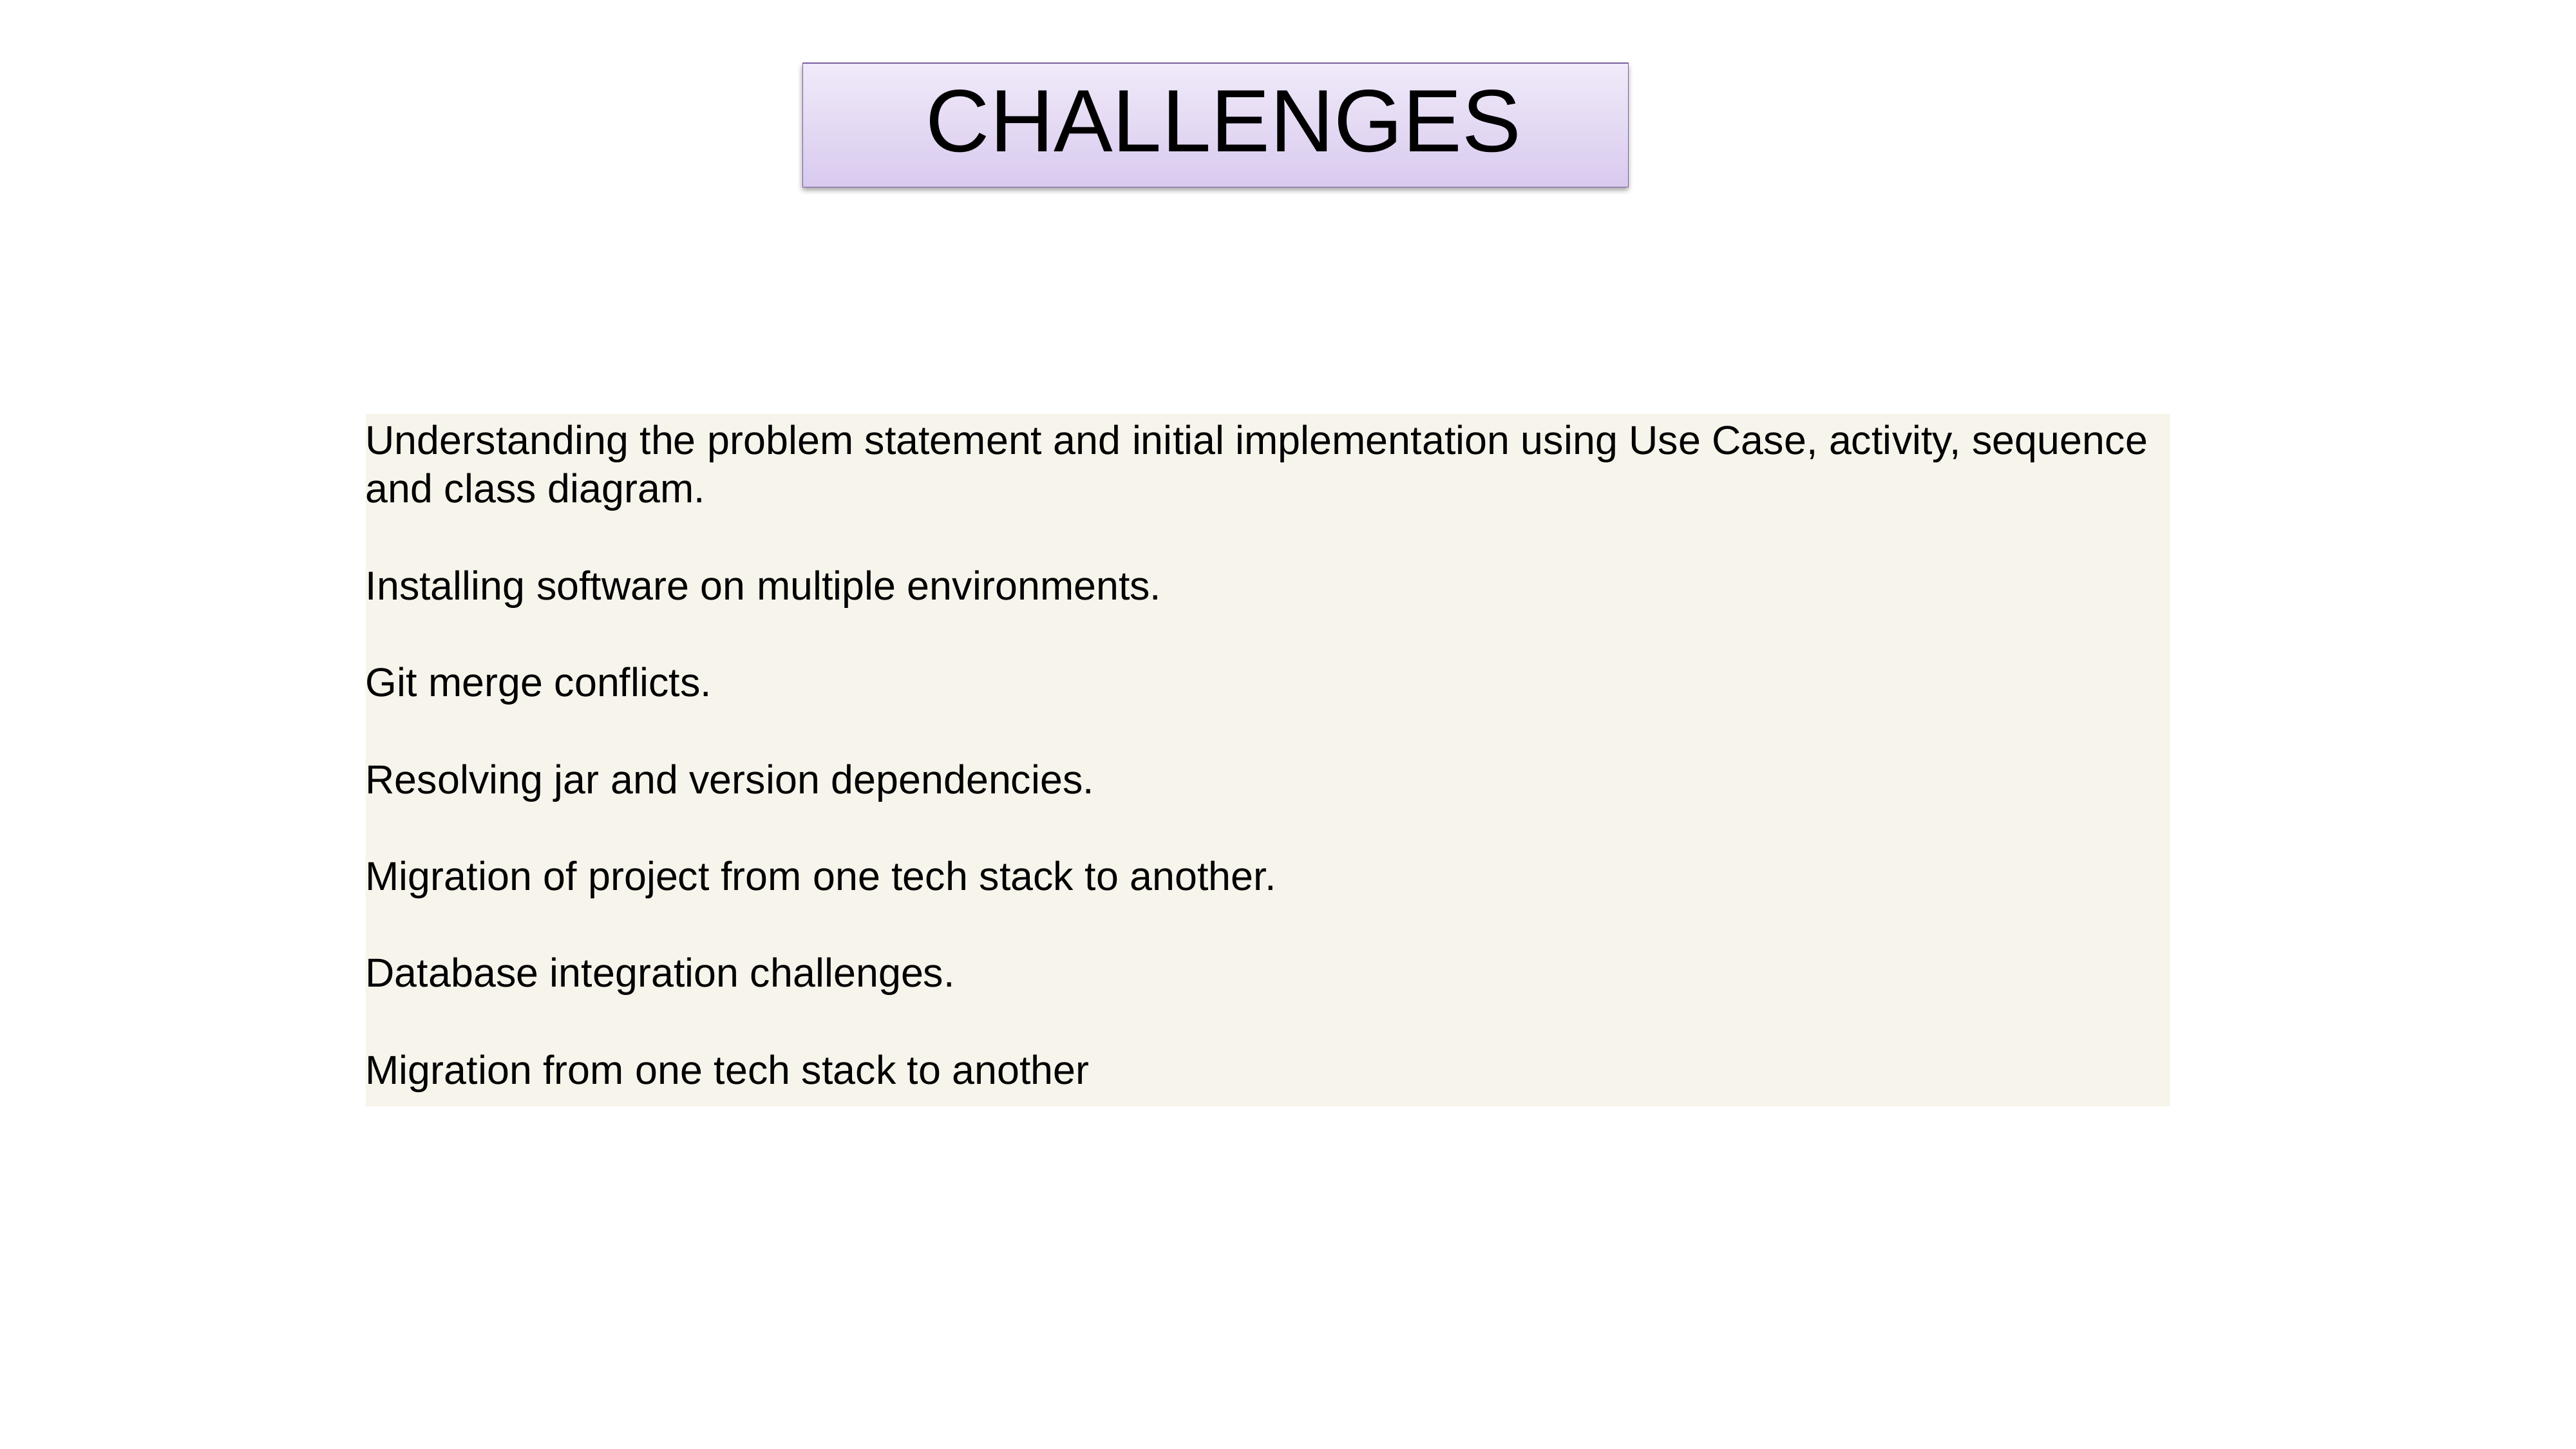

CHALLENGES
# Understanding the problem statement and initial implementation using Use Case, activity, sequence and class diagram.

Installing software on multiple environments.

Git merge conflicts.

Resolving jar and version dependencies.

Migration of project from one tech stack to another.

Database integration challenges.

Migration from one tech stack to another